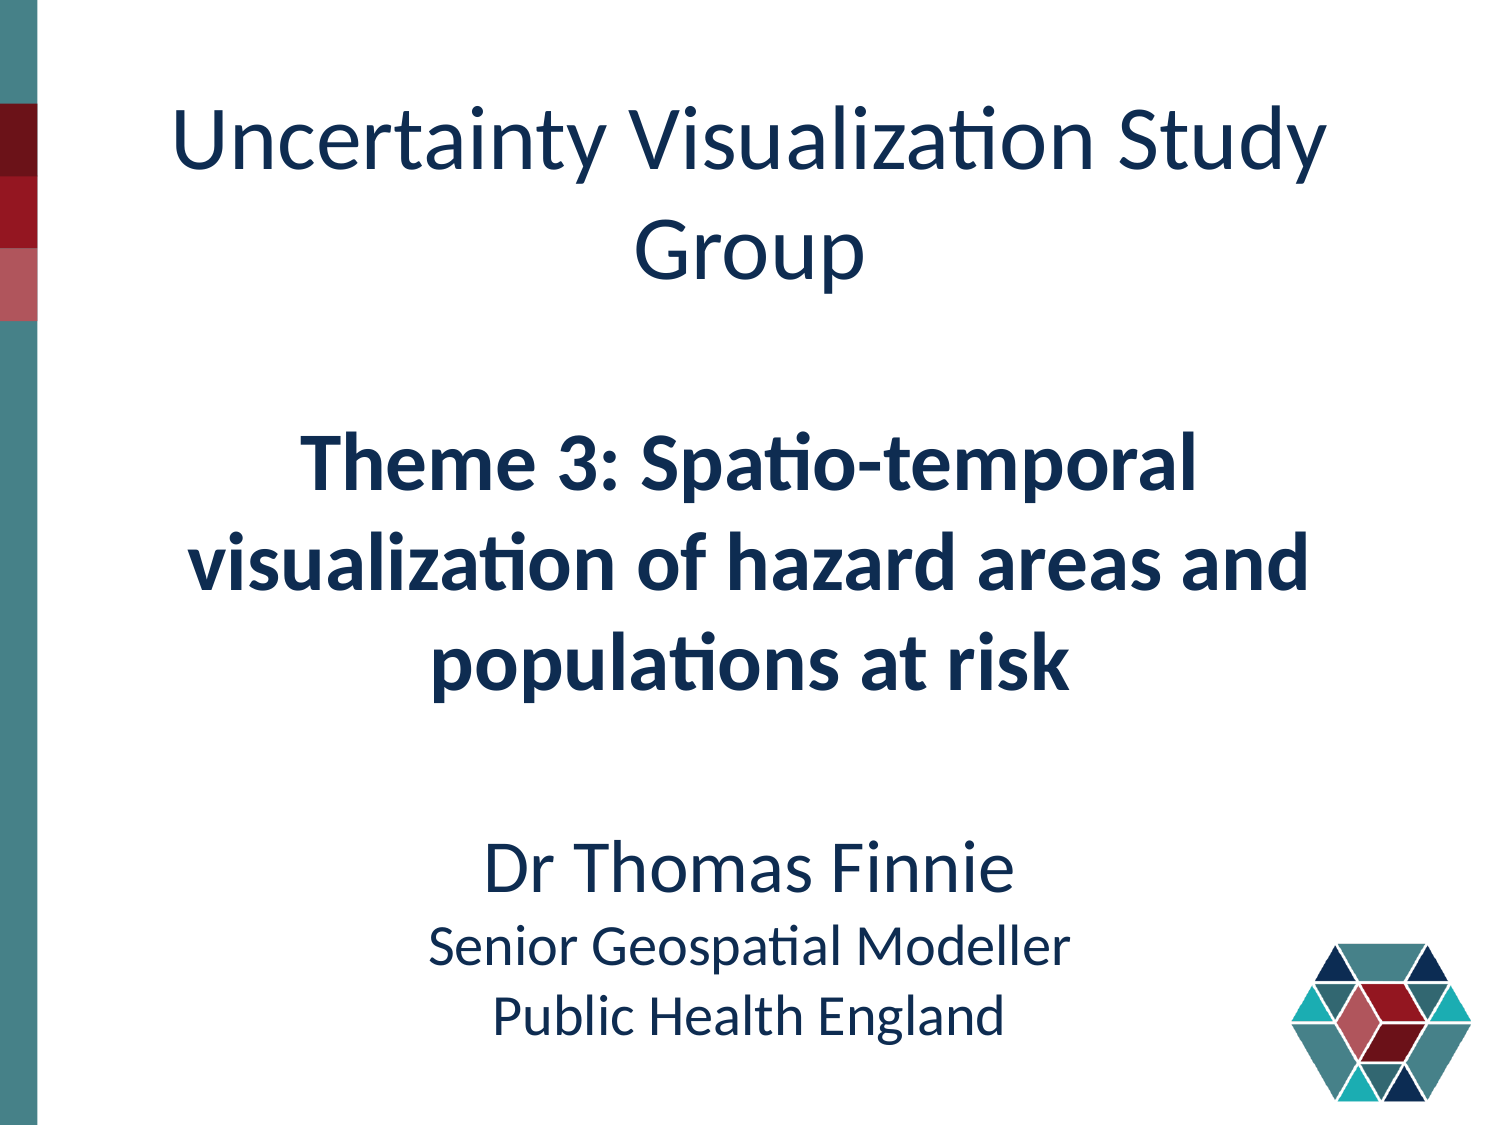

# Uncertainty Visualization Study Group Theme 3: Spatio-temporal visualization of hazard areas and populations at risk Dr Thomas Finnie Senior Geospatial Modeller Public Health England